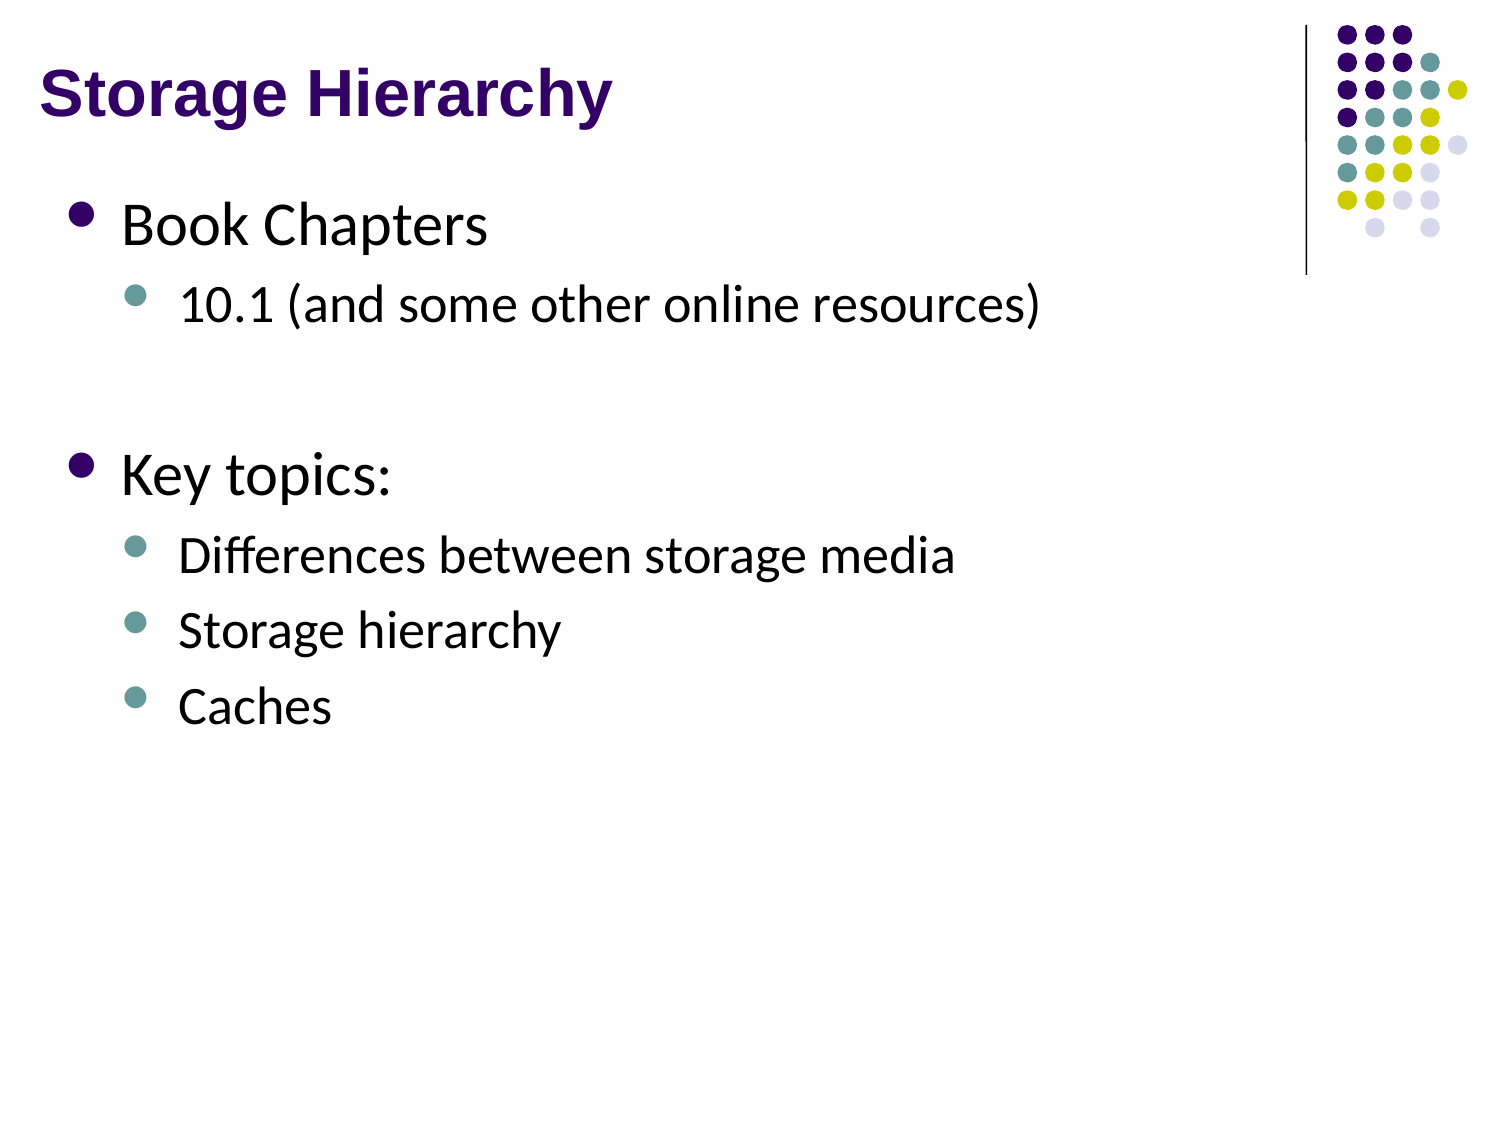

# Storage Hierarchy
Book Chapters
10.1 (and some other online resources)

Key topics:
Differences between storage media
Storage hierarchy
Caches